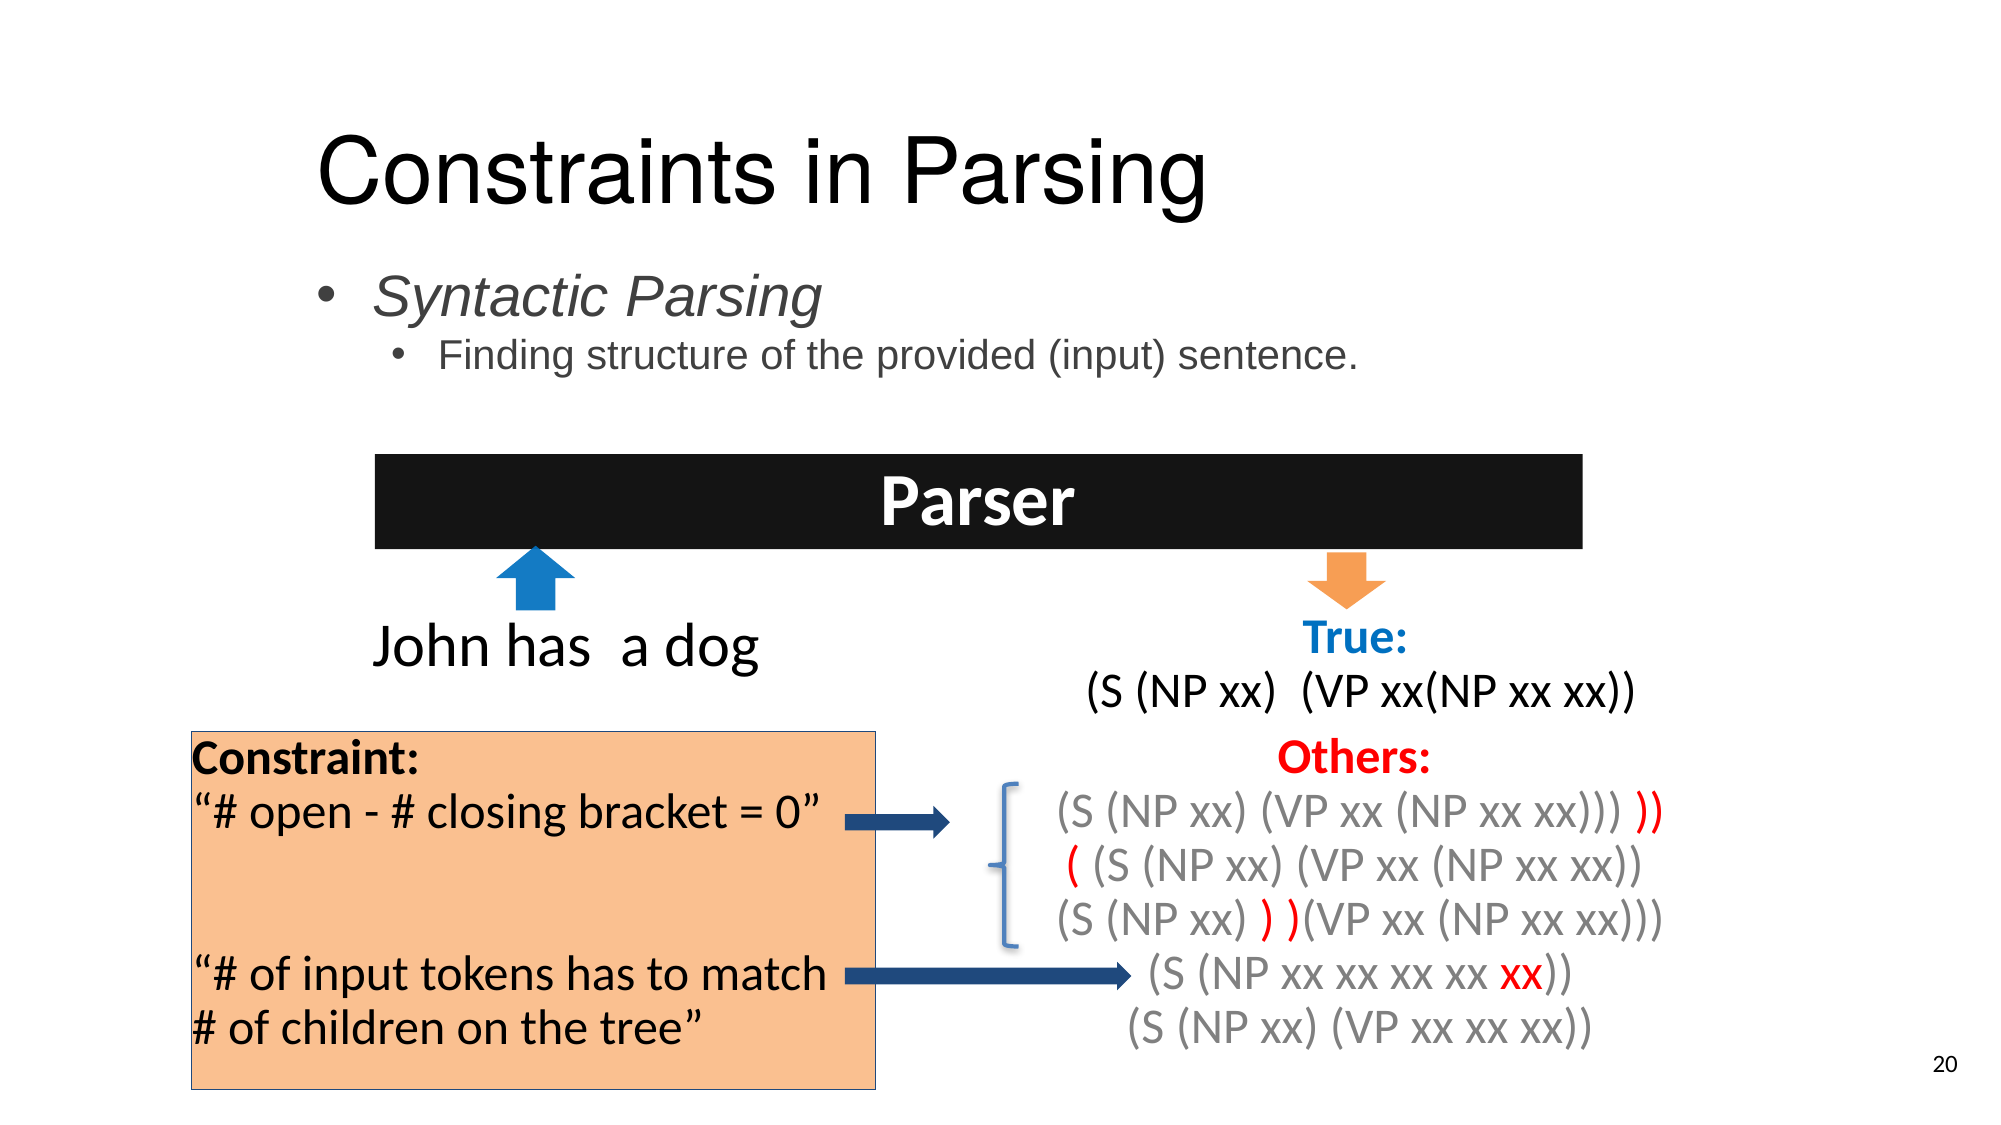

# Constraints in Parsing
Syntactic Parsing
Finding structure of the provided (input) sentence.
Parser

True:
 (S (NP xx)  (VP xx(NP xx xx))
John has  a dog
Others:
 (S (NP xx) (VP xx (NP xx xx))) ))
( (S (NP xx) (VP xx (NP xx xx))
 (S (NP xx) ) )(VP xx (NP xx xx)))
 (S (NP xx xx xx xx xx))
 (S (NP xx) (VP xx xx xx))

Constraint:
“# open - # closing bracket = 0”

“# of input tokens has to match
# of children on the tree”

20